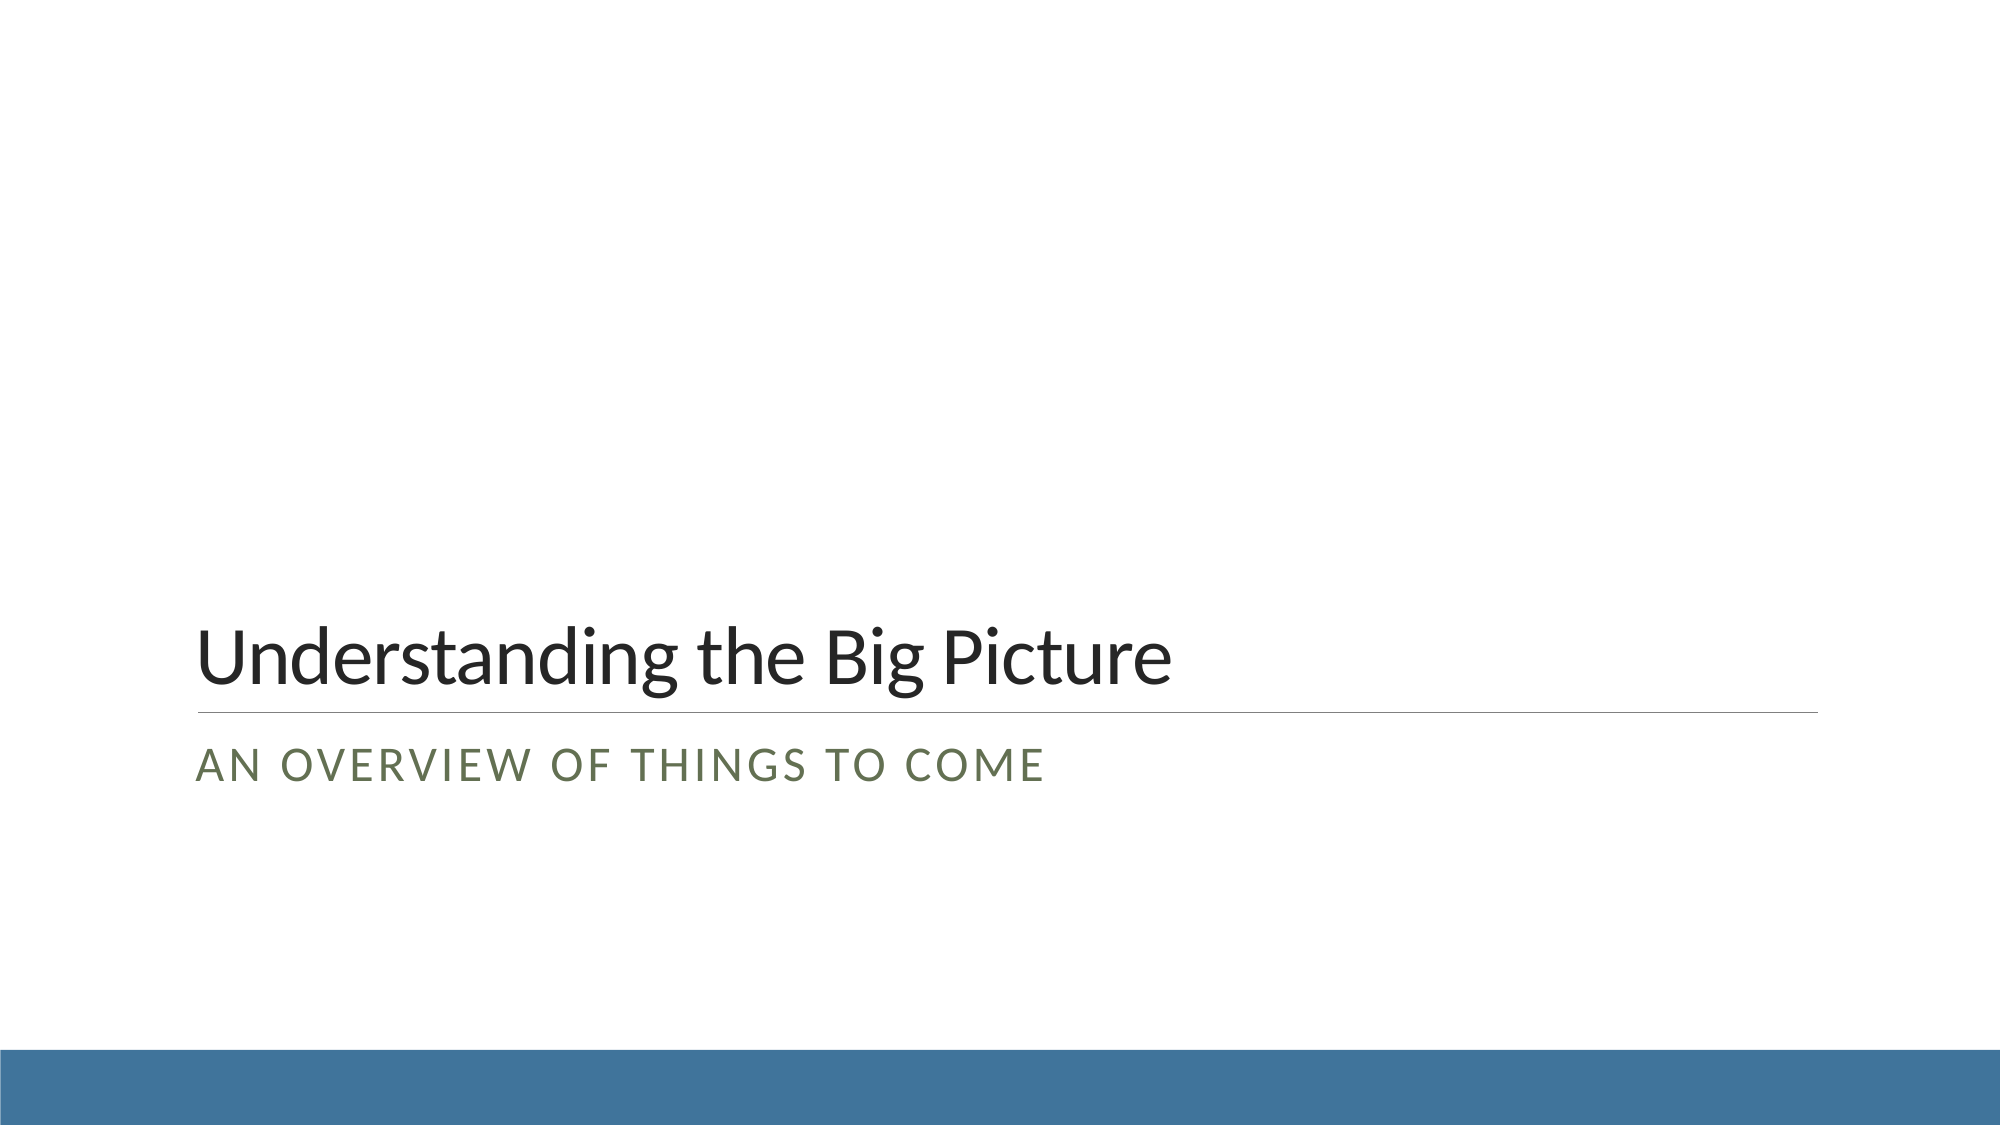

# Understanding the Big Picture
an overview of things to come